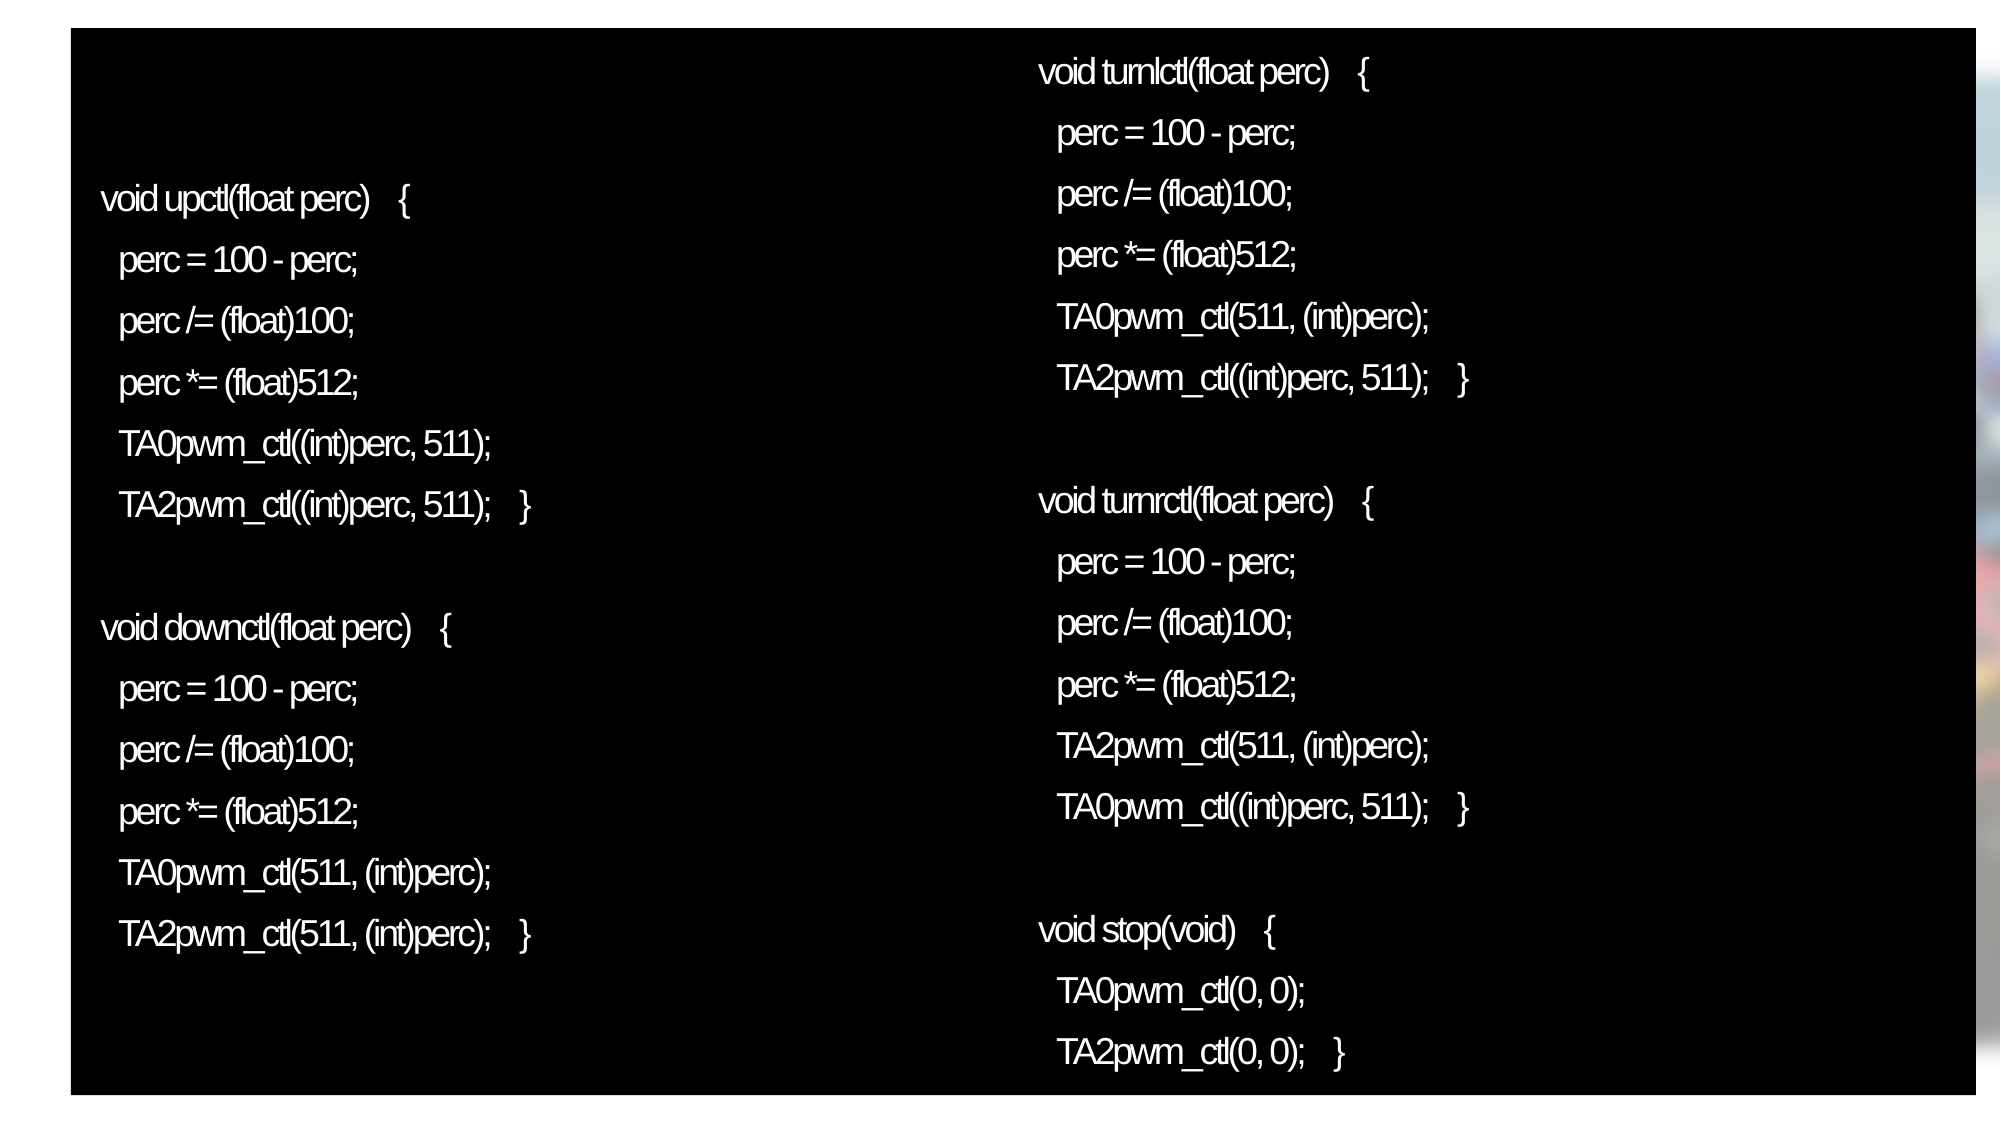

void upctl(float perc)    {
  perc = 100 - perc;
  perc /= (float)100;
  perc *= (float)512;
  TA0pwm_ctl((int)perc, 511);
  TA2pwm_ctl((int)perc, 511);    }

void downctl(float perc)    {
  perc = 100 - perc;
  perc /= (float)100;
  perc *= (float)512;
  TA0pwm_ctl(511, (int)perc);
  TA2pwm_ctl(511, (int)perc);    }

void turnlctl(float perc)    {
  perc = 100 - perc;
  perc /= (float)100;
  perc *= (float)512;
  TA0pwm_ctl(511, (int)perc);
  TA2pwm_ctl((int)perc, 511);    }

void turnrctl(float perc)    {
  perc = 100 - perc;
  perc /= (float)100;
  perc *= (float)512;
  TA2pwm_ctl(511, (int)perc);
  TA0pwm_ctl((int)perc, 511);    }

void stop(void)    {
  TA0pwm_ctl(0, 0);
  TA2pwm_ctl(0, 0);    }